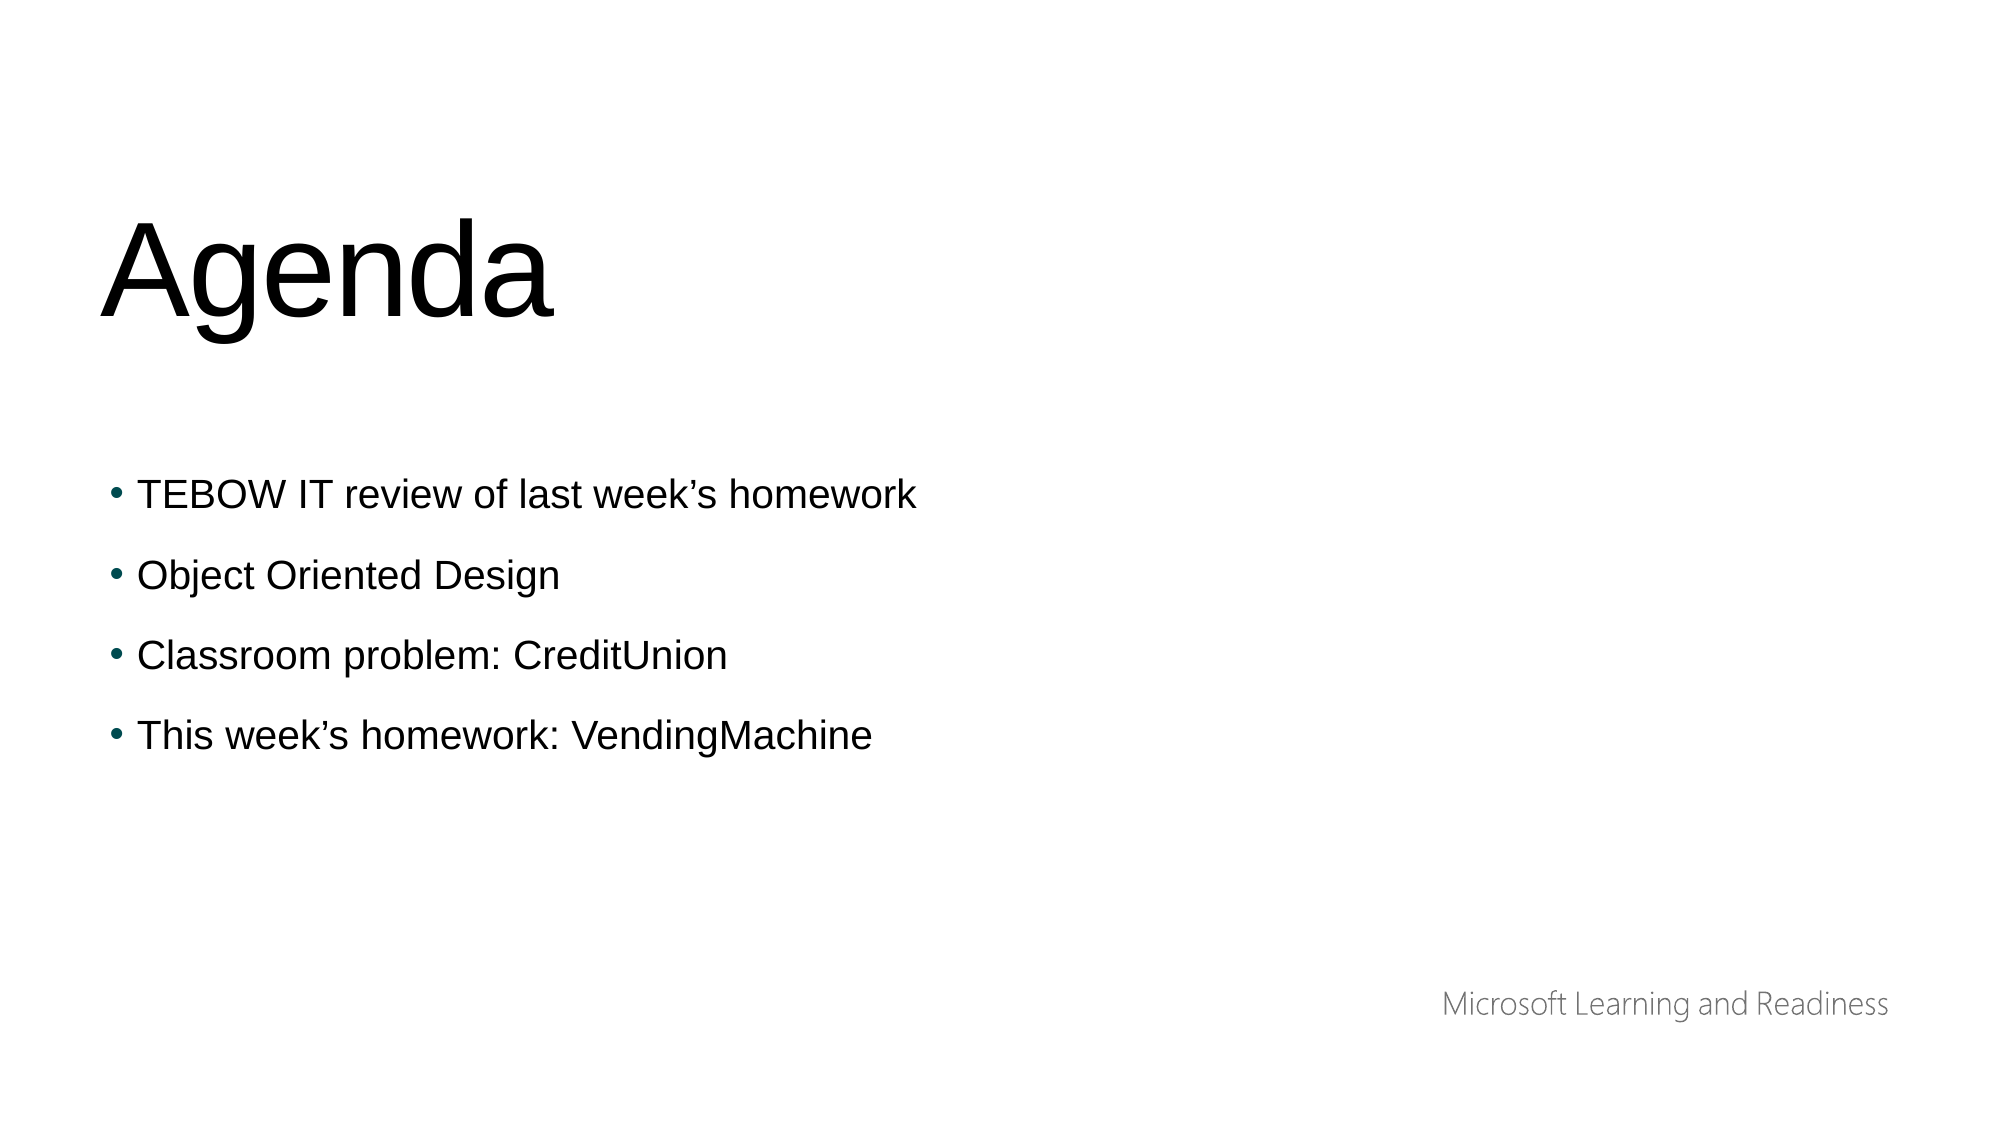

Agenda
TEBOW IT review of last week’s homework
Object Oriented Design
Classroom problem: CreditUnion
This week’s homework: VendingMachine